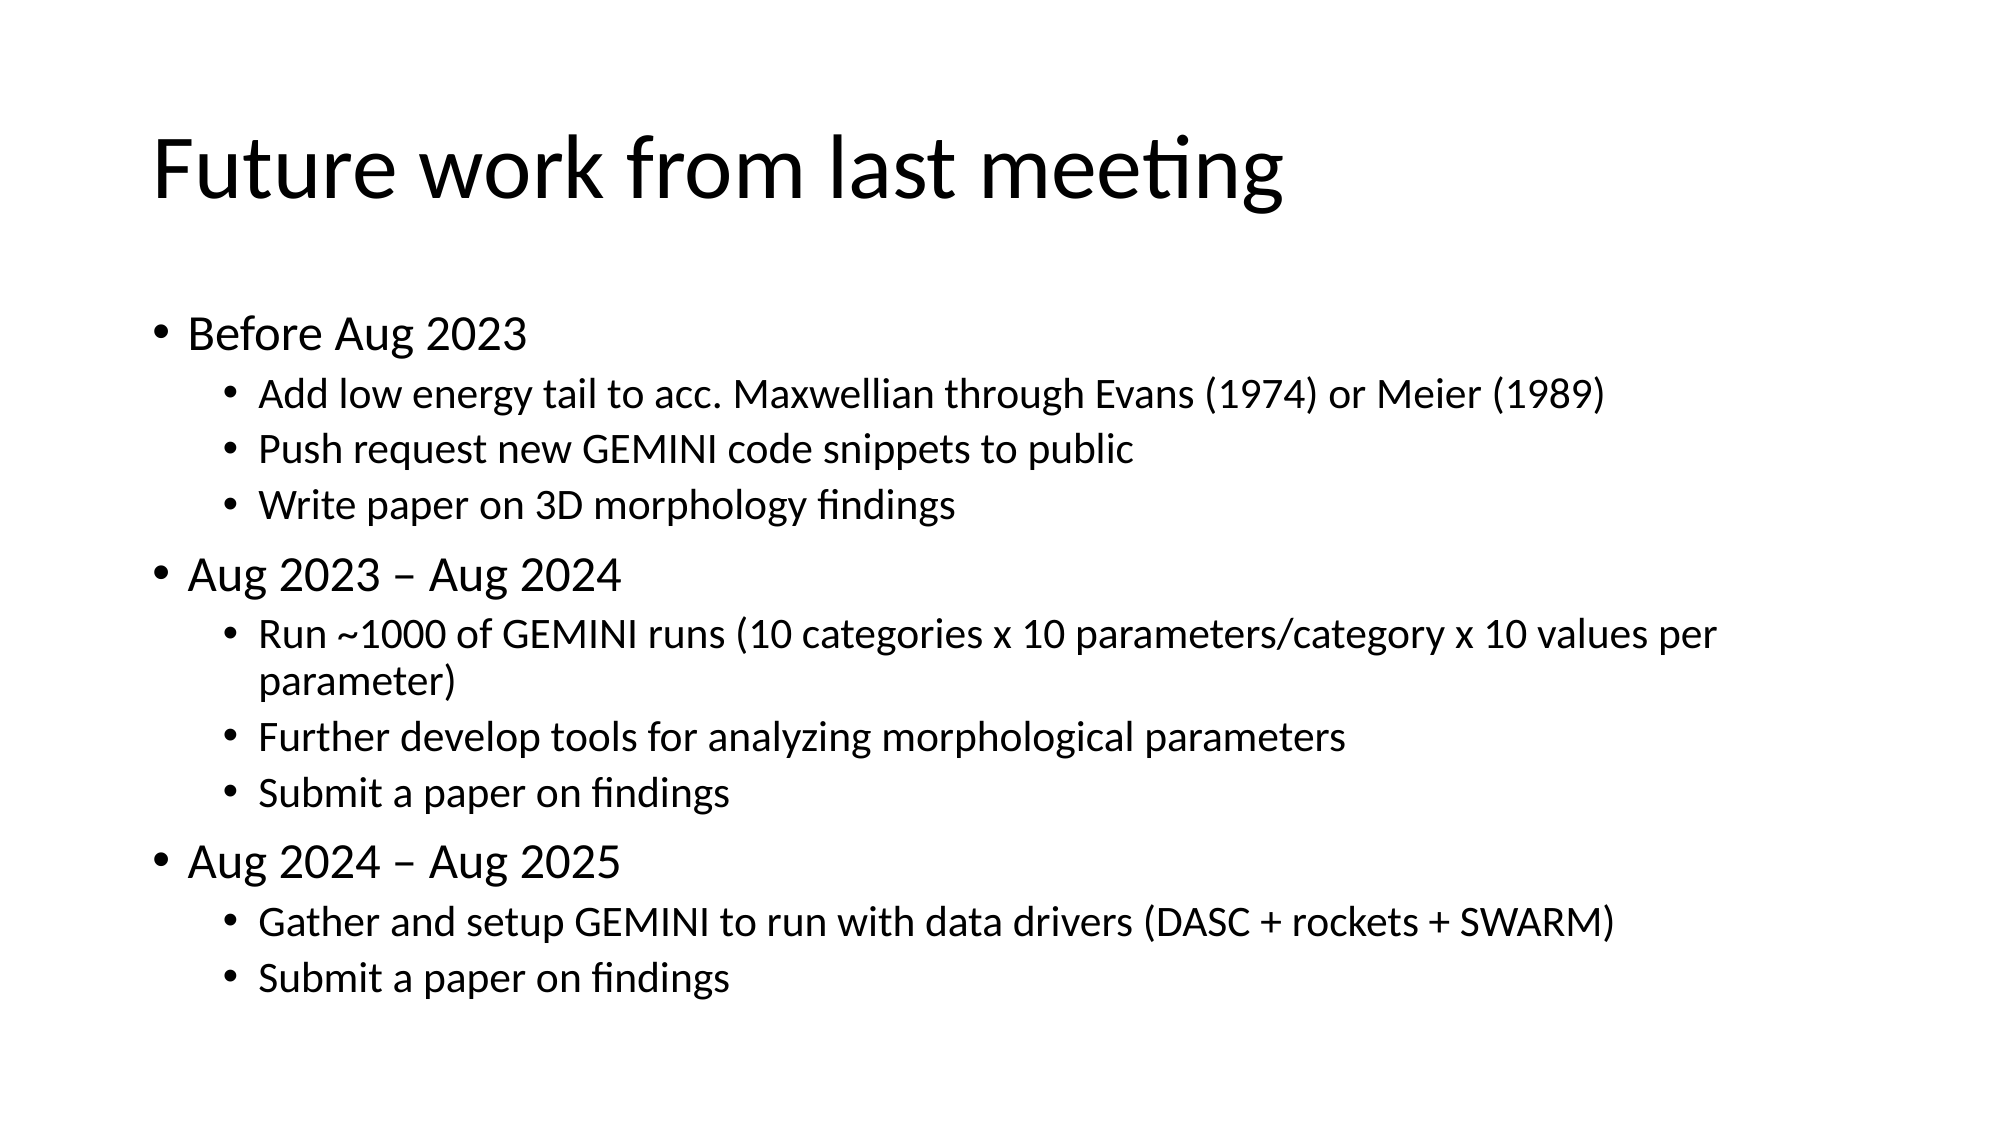

# Future work from last meeting
Before Aug 2023
Add low energy tail to acc. Maxwellian through Evans (1974) or Meier (1989)
Push request new GEMINI code snippets to public
Write paper on 3D morphology findings
Aug 2023 – Aug 2024
Run ~1000 of GEMINI runs (10 categories x 10 parameters/category x 10 values per parameter)
Further develop tools for analyzing morphological parameters
Submit a paper on findings
Aug 2024 – Aug 2025
Gather and setup GEMINI to run with data drivers (DASC + rockets + SWARM)
Submit a paper on findings